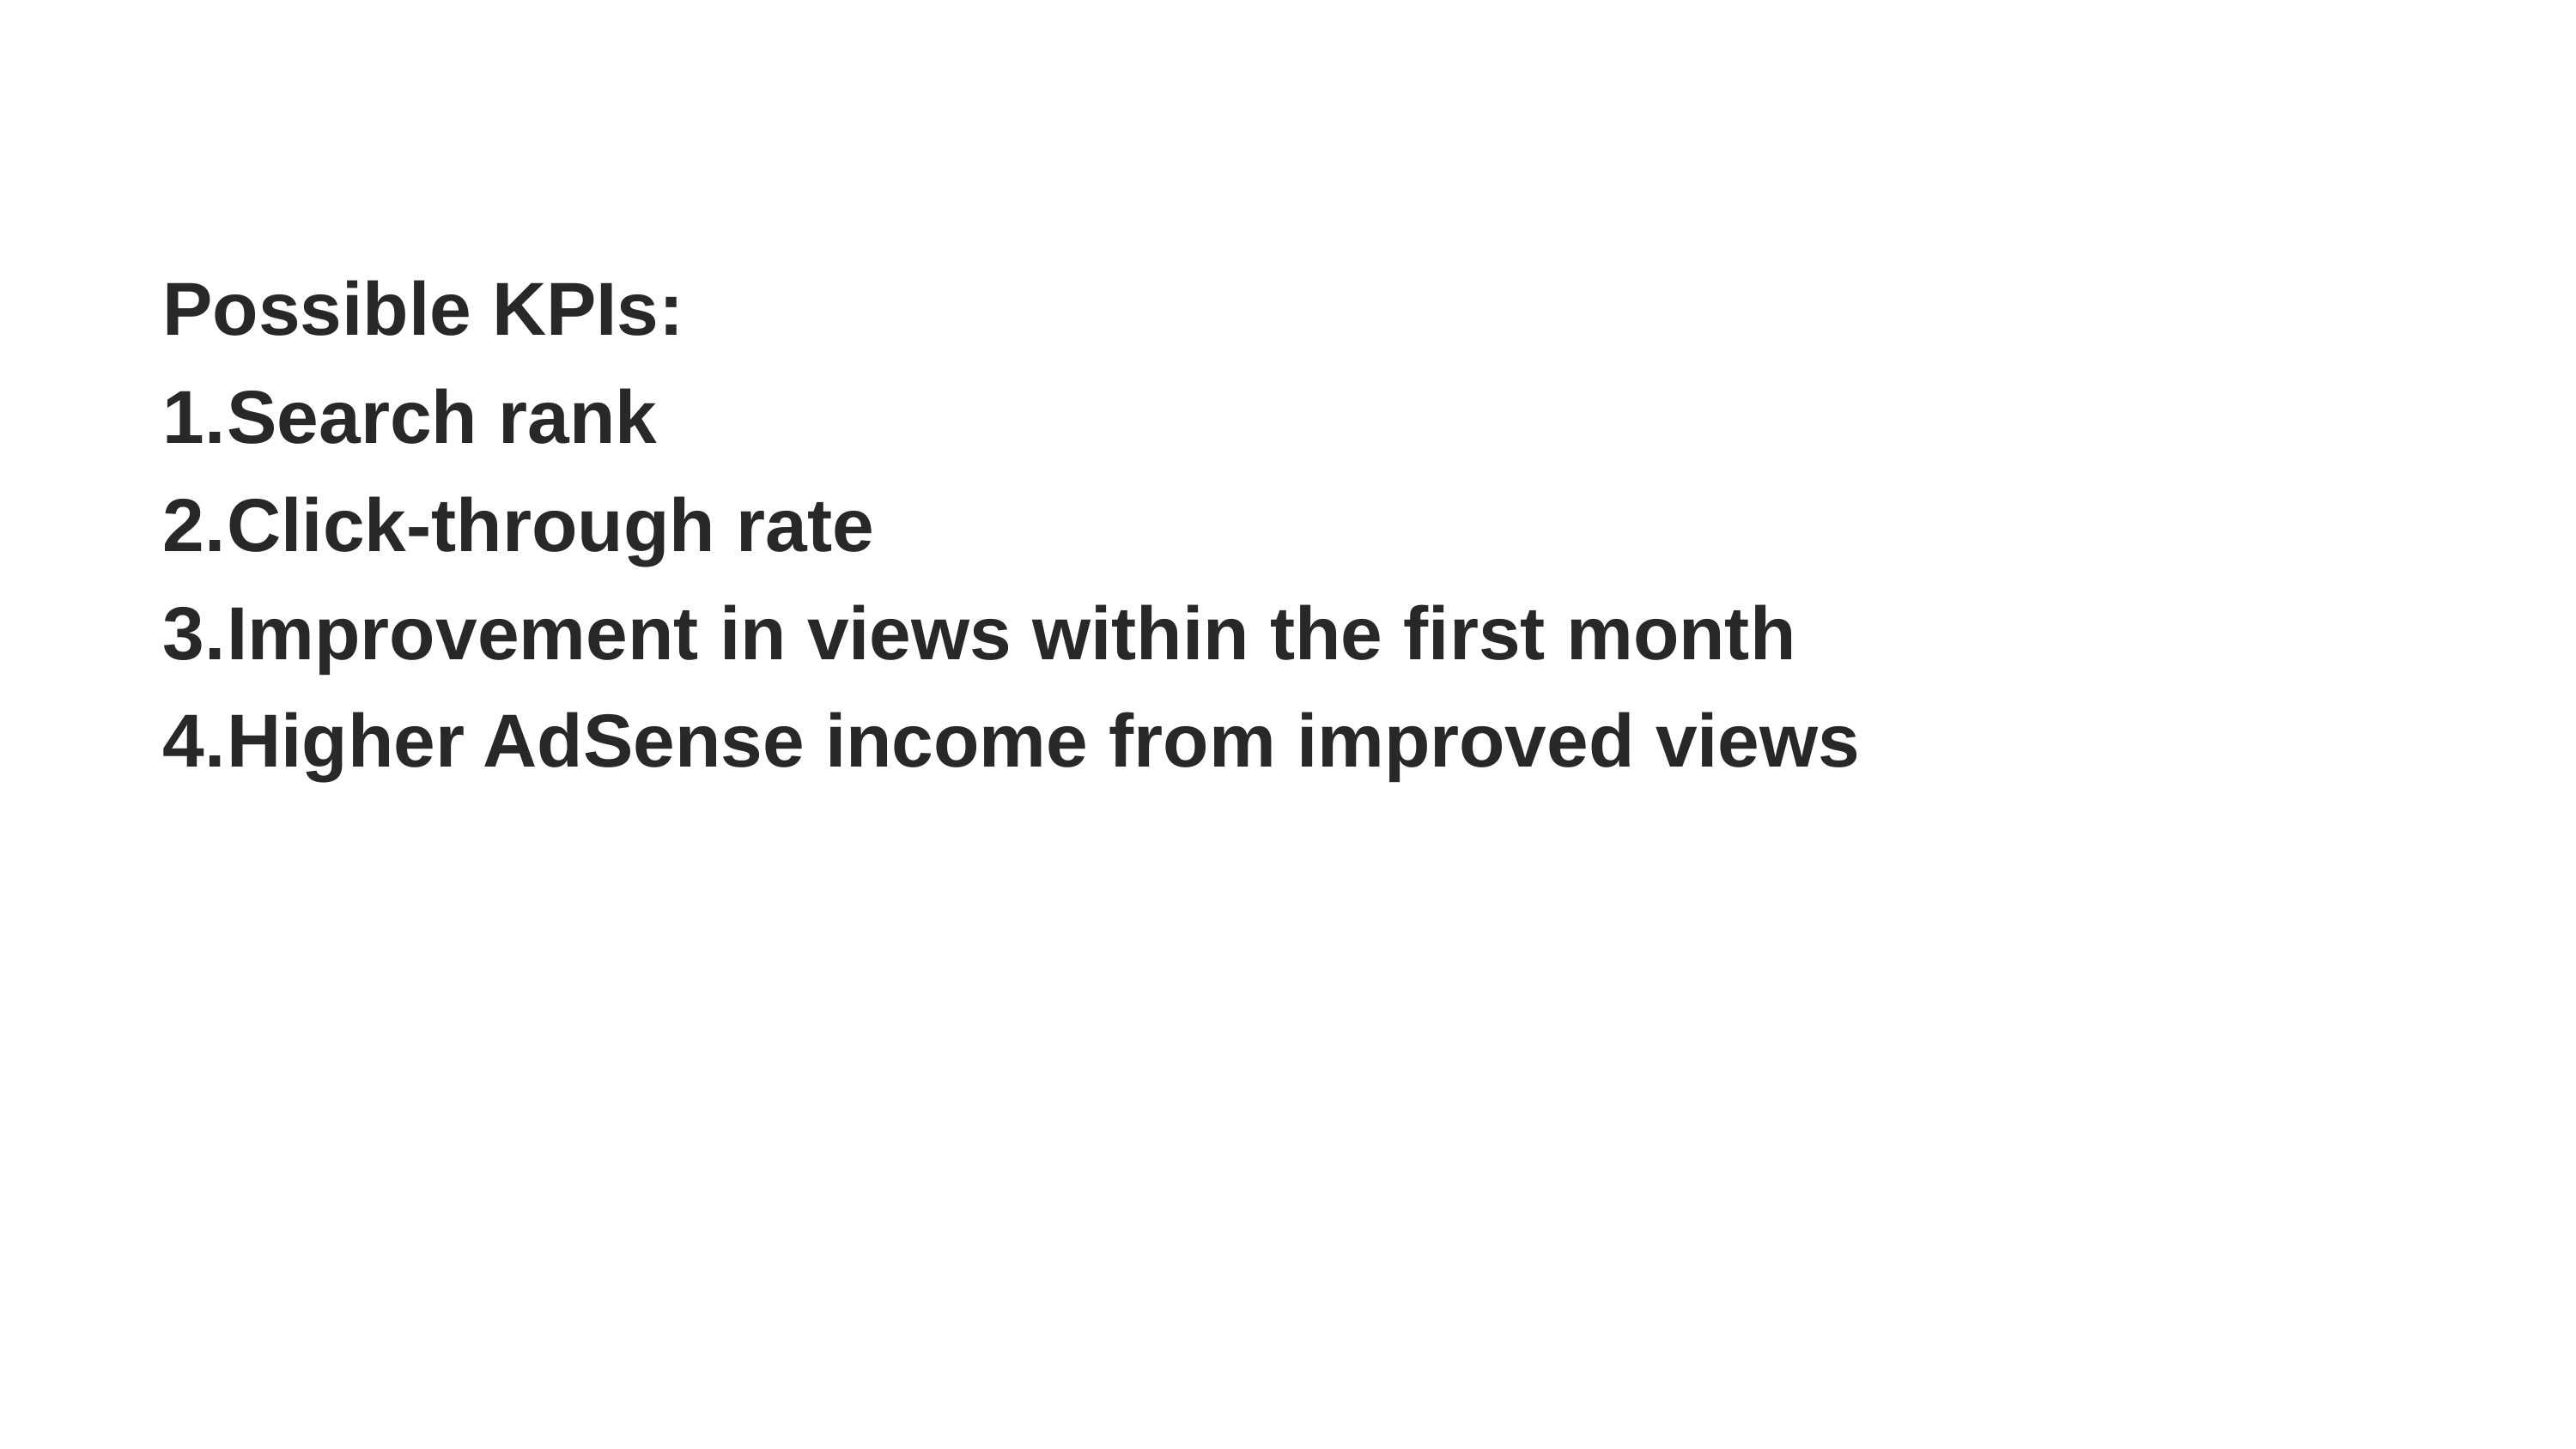

Possible KPIs:
Search rank
Click-through rate
Improvement in views within the first month
Higher AdSense income from improved views